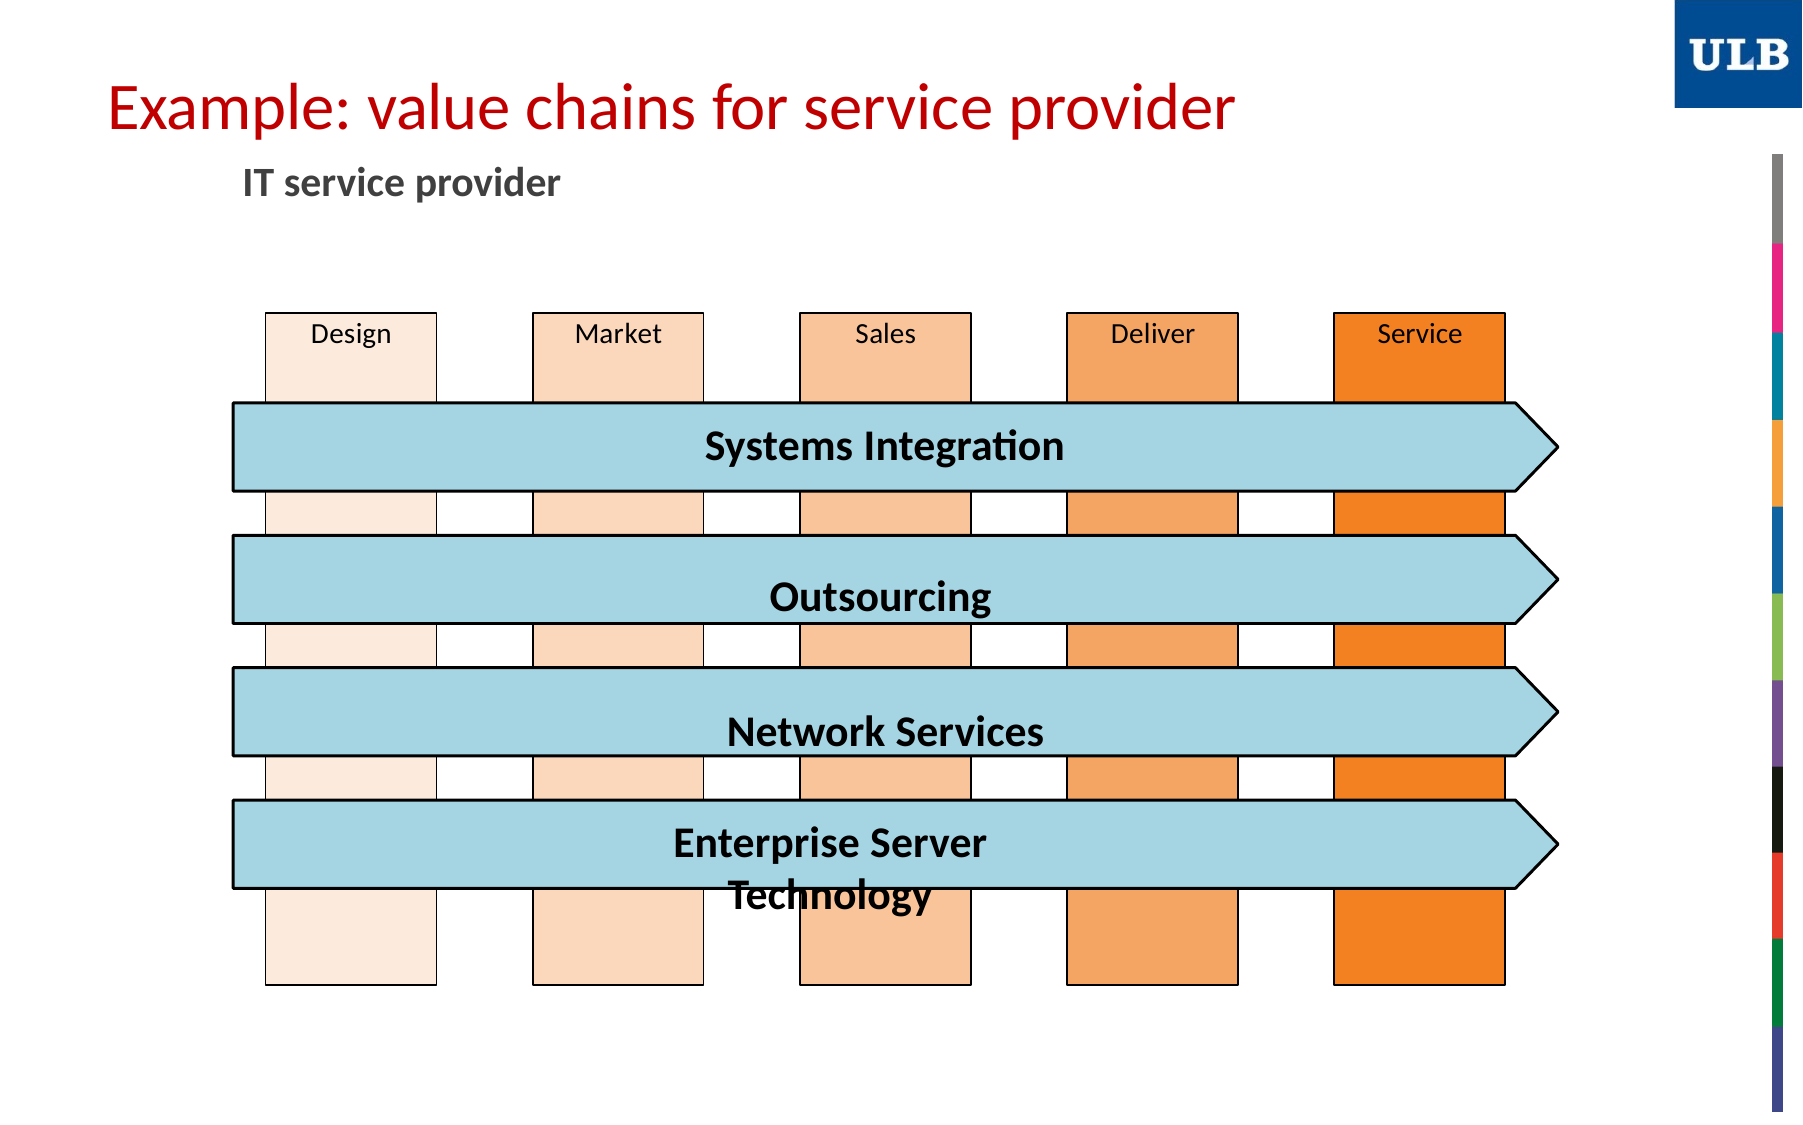

# Example: value chains for service provider
IT service provider
Deliver

Design
Market
Sales
Service

Systems Integration
Outsourcing  Network Services

Enterprise Server Technology